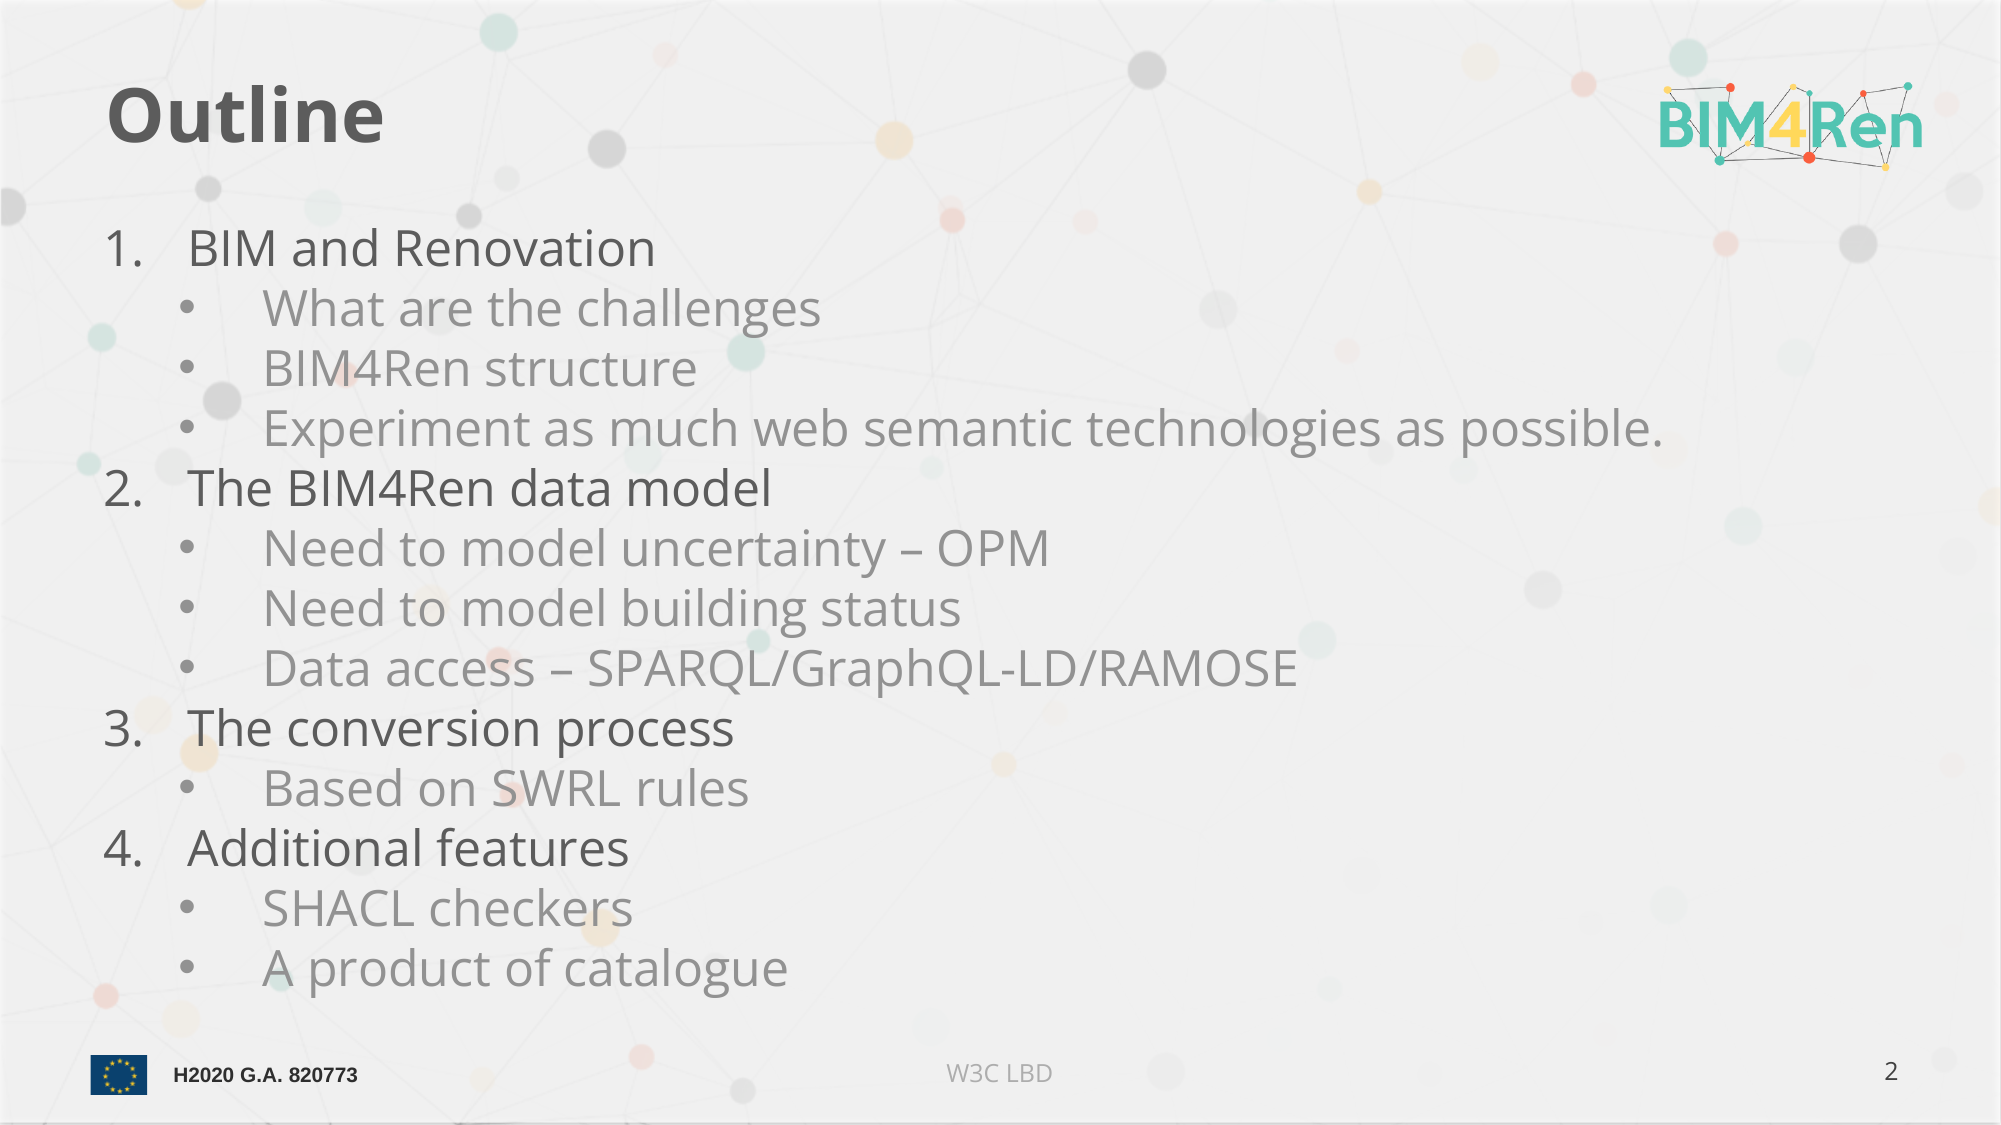

# Outline
BIM and Renovation
What are the challenges
BIM4Ren structure
Experiment as much web semantic technologies as possible.
The BIM4Ren data model
Need to model uncertainty – OPM
Need to model building status
Data access – SPARQL/GraphQL-LD/RAMOSE
The conversion process
Based on SWRL rules
Additional features
SHACL checkers
A product of catalogue
W3C LBD
2